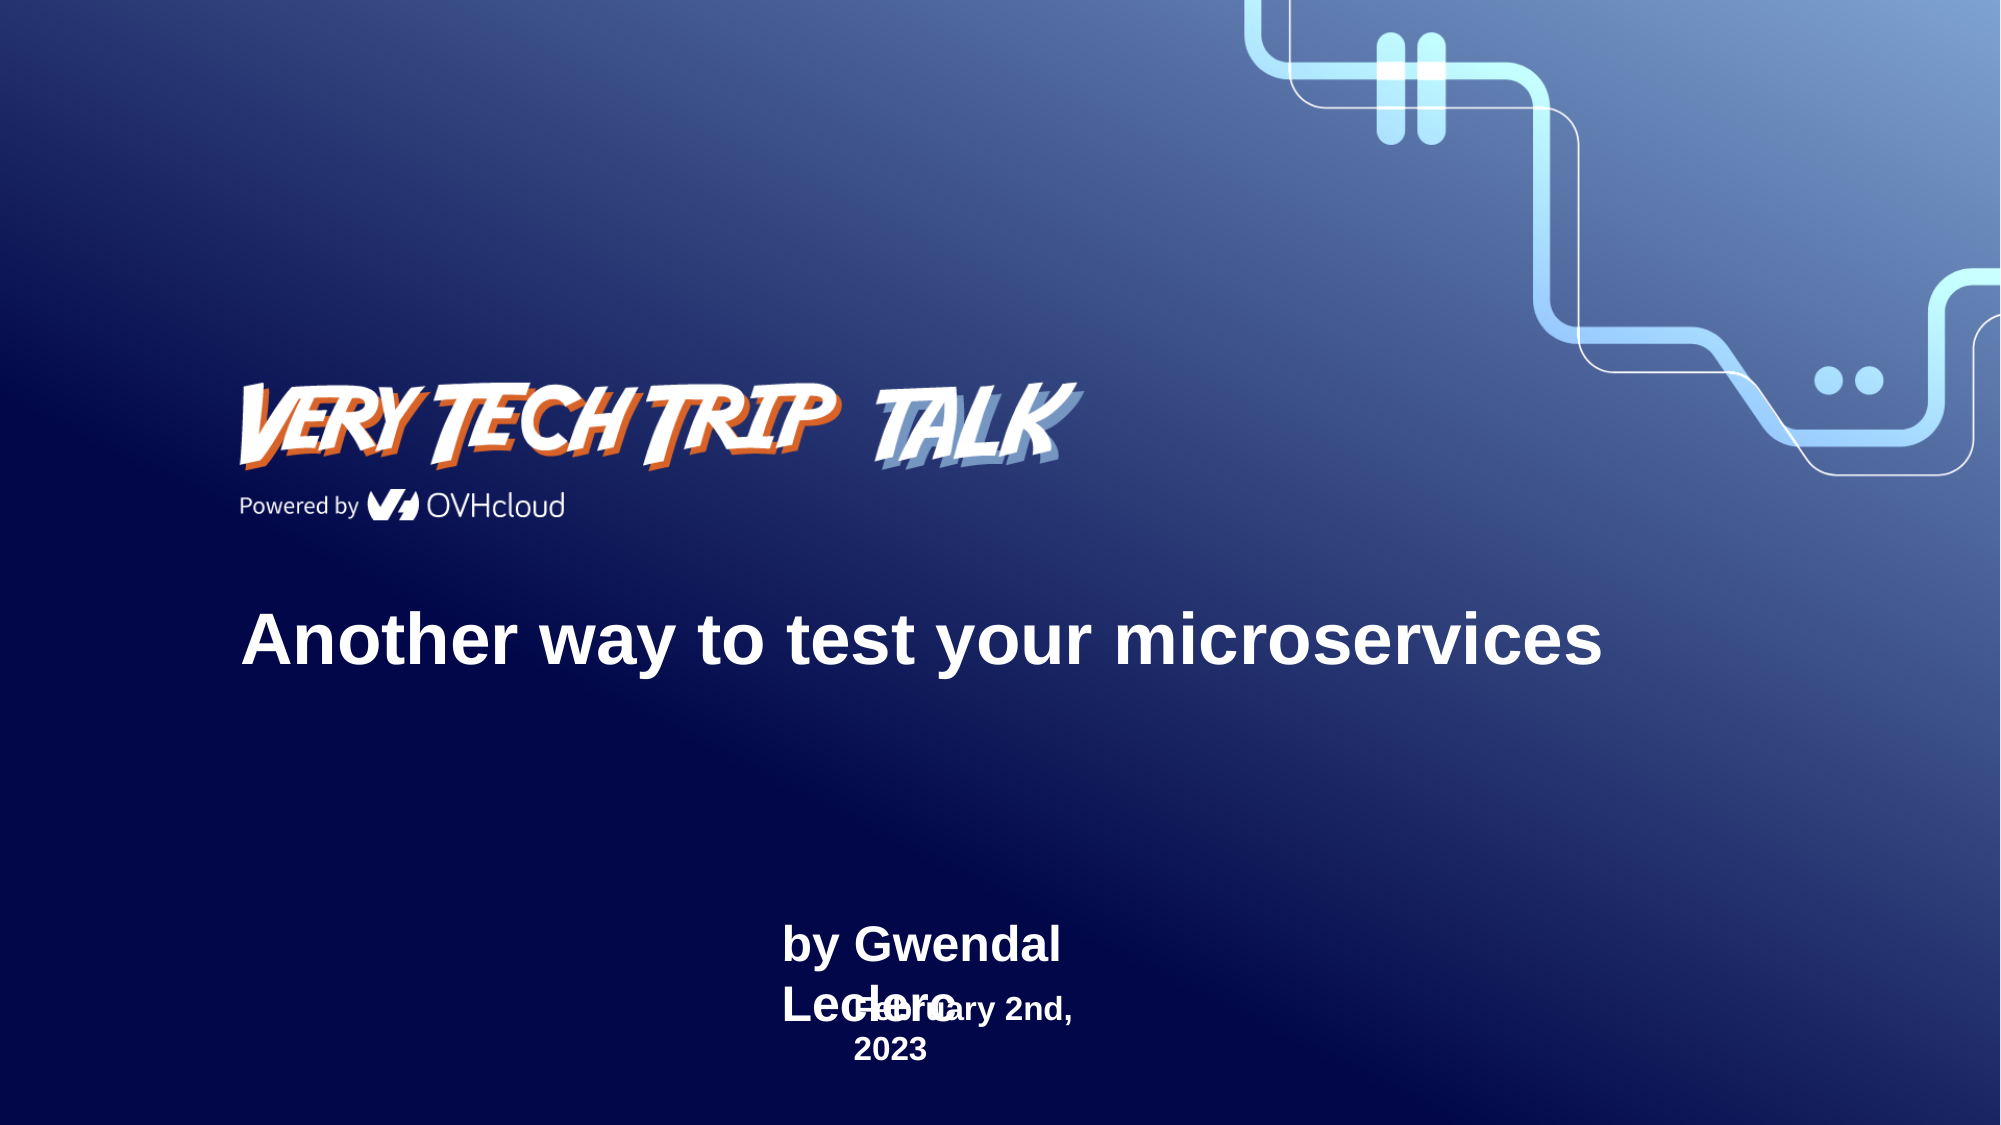

Another way to test your microservices
by Gwendal Leclerc
February 2nd, 2023